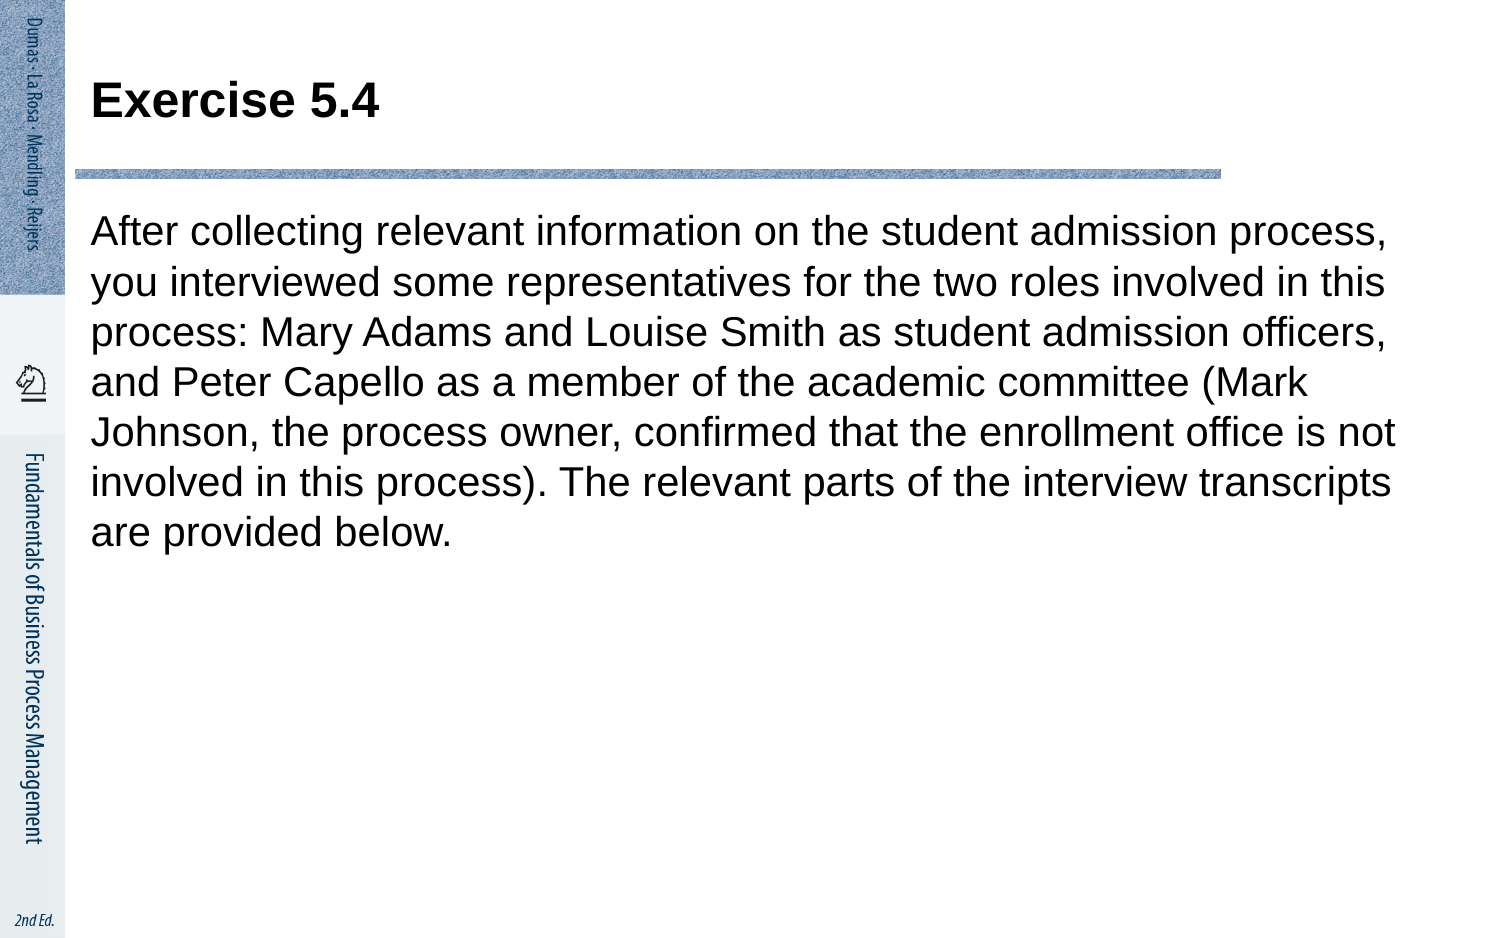

# Exercise 5.4
After collecting relevant information on the student admission process, you interviewed some representatives for the two roles involved in this process: Mary Adams and Louise Smith as student admission officers, and Peter Capello as a member of the academic committee (Mark Johnson, the process owner, confirmed that the enrollment office is not involved in this process). The relevant parts of the interview transcripts are provided below.